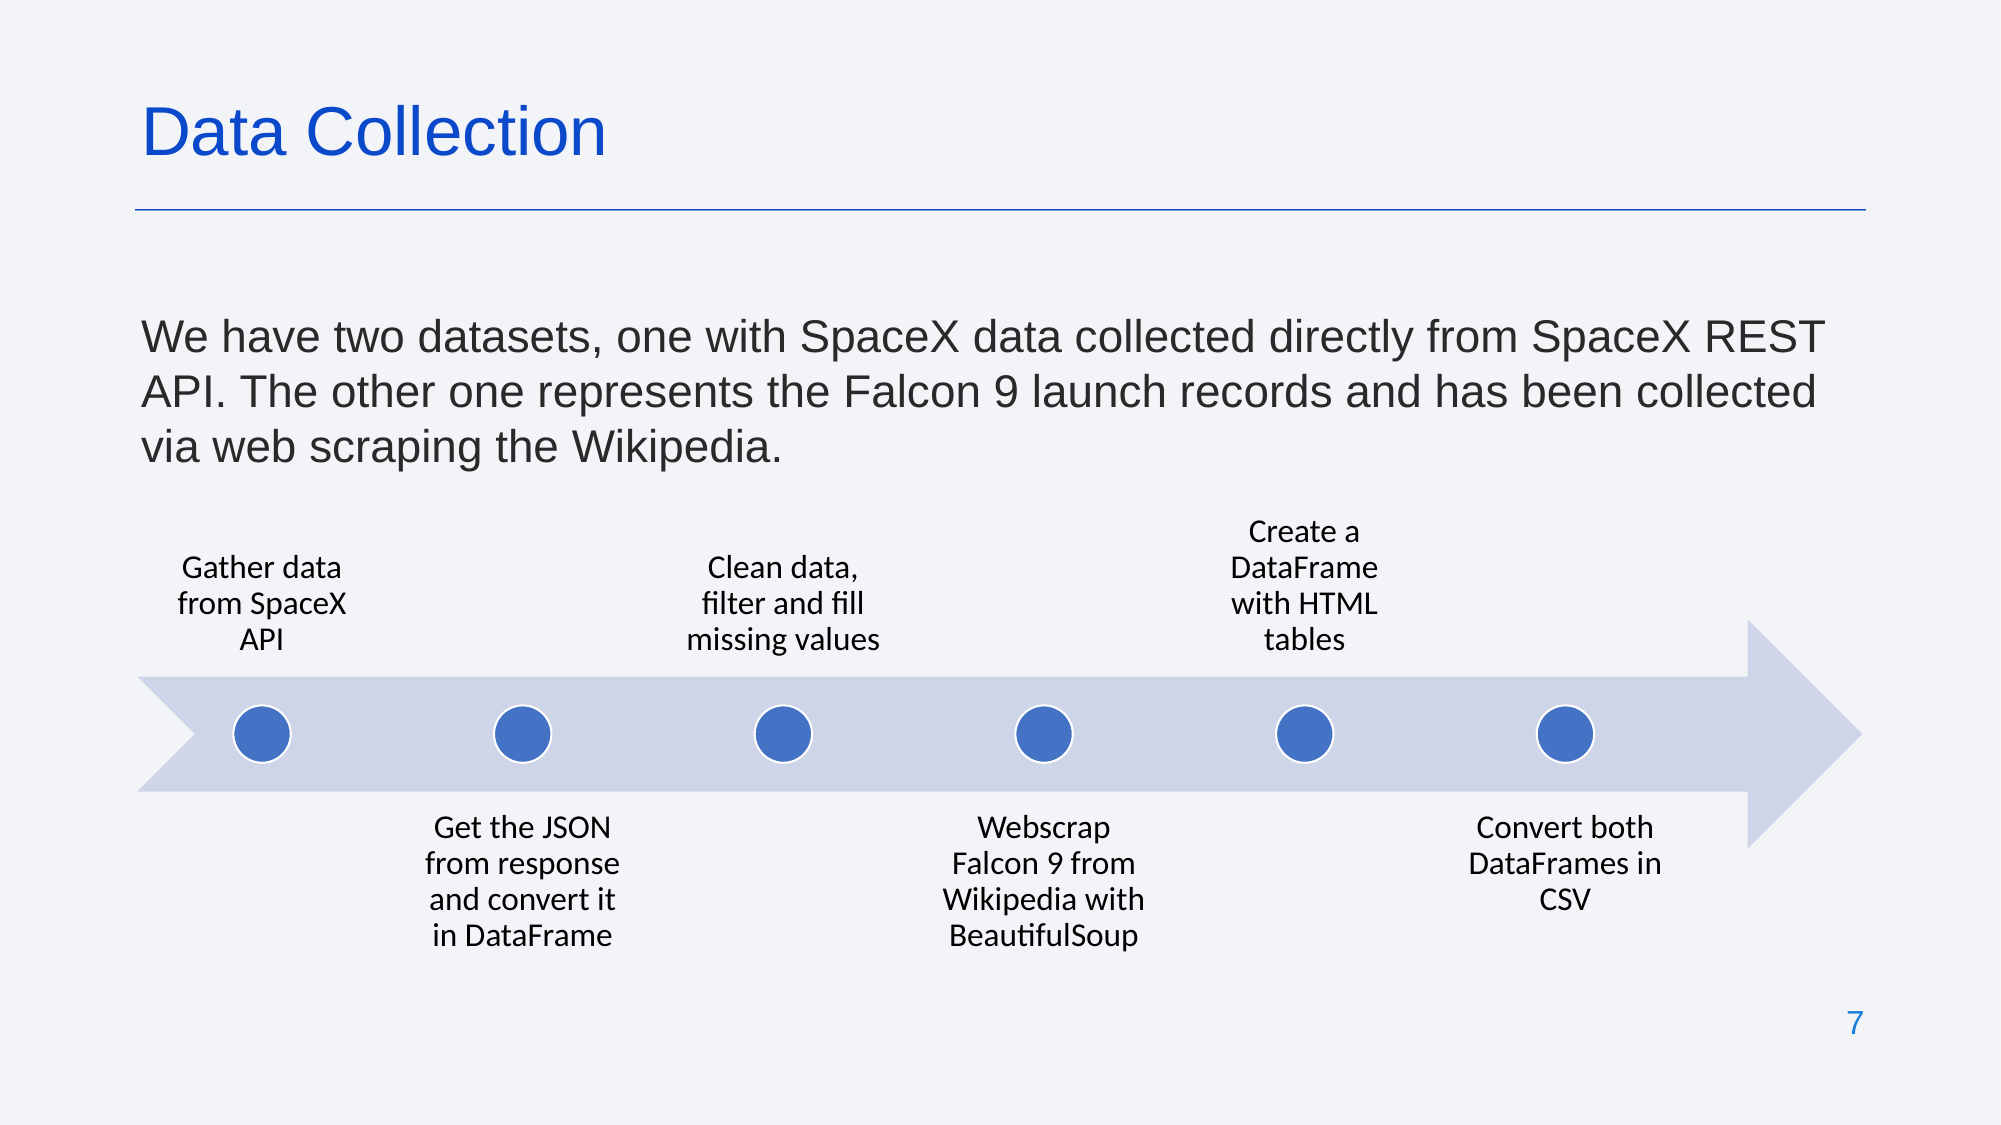

Data Collection
We have two datasets, one with SpaceX data collected directly from SpaceX REST API. The other one represents the Falcon 9 launch records and has been collected via web scraping the Wikipedia.
Gather data from SpaceX API
Get the JSON from response and convert it in DataFrame
Clean data, filter and fill missing values
Webscrap Falcon 9 from Wikipedia with BeautifulSoup
Create a DataFrame with HTML tables
Convert both DataFrames in CSV
7